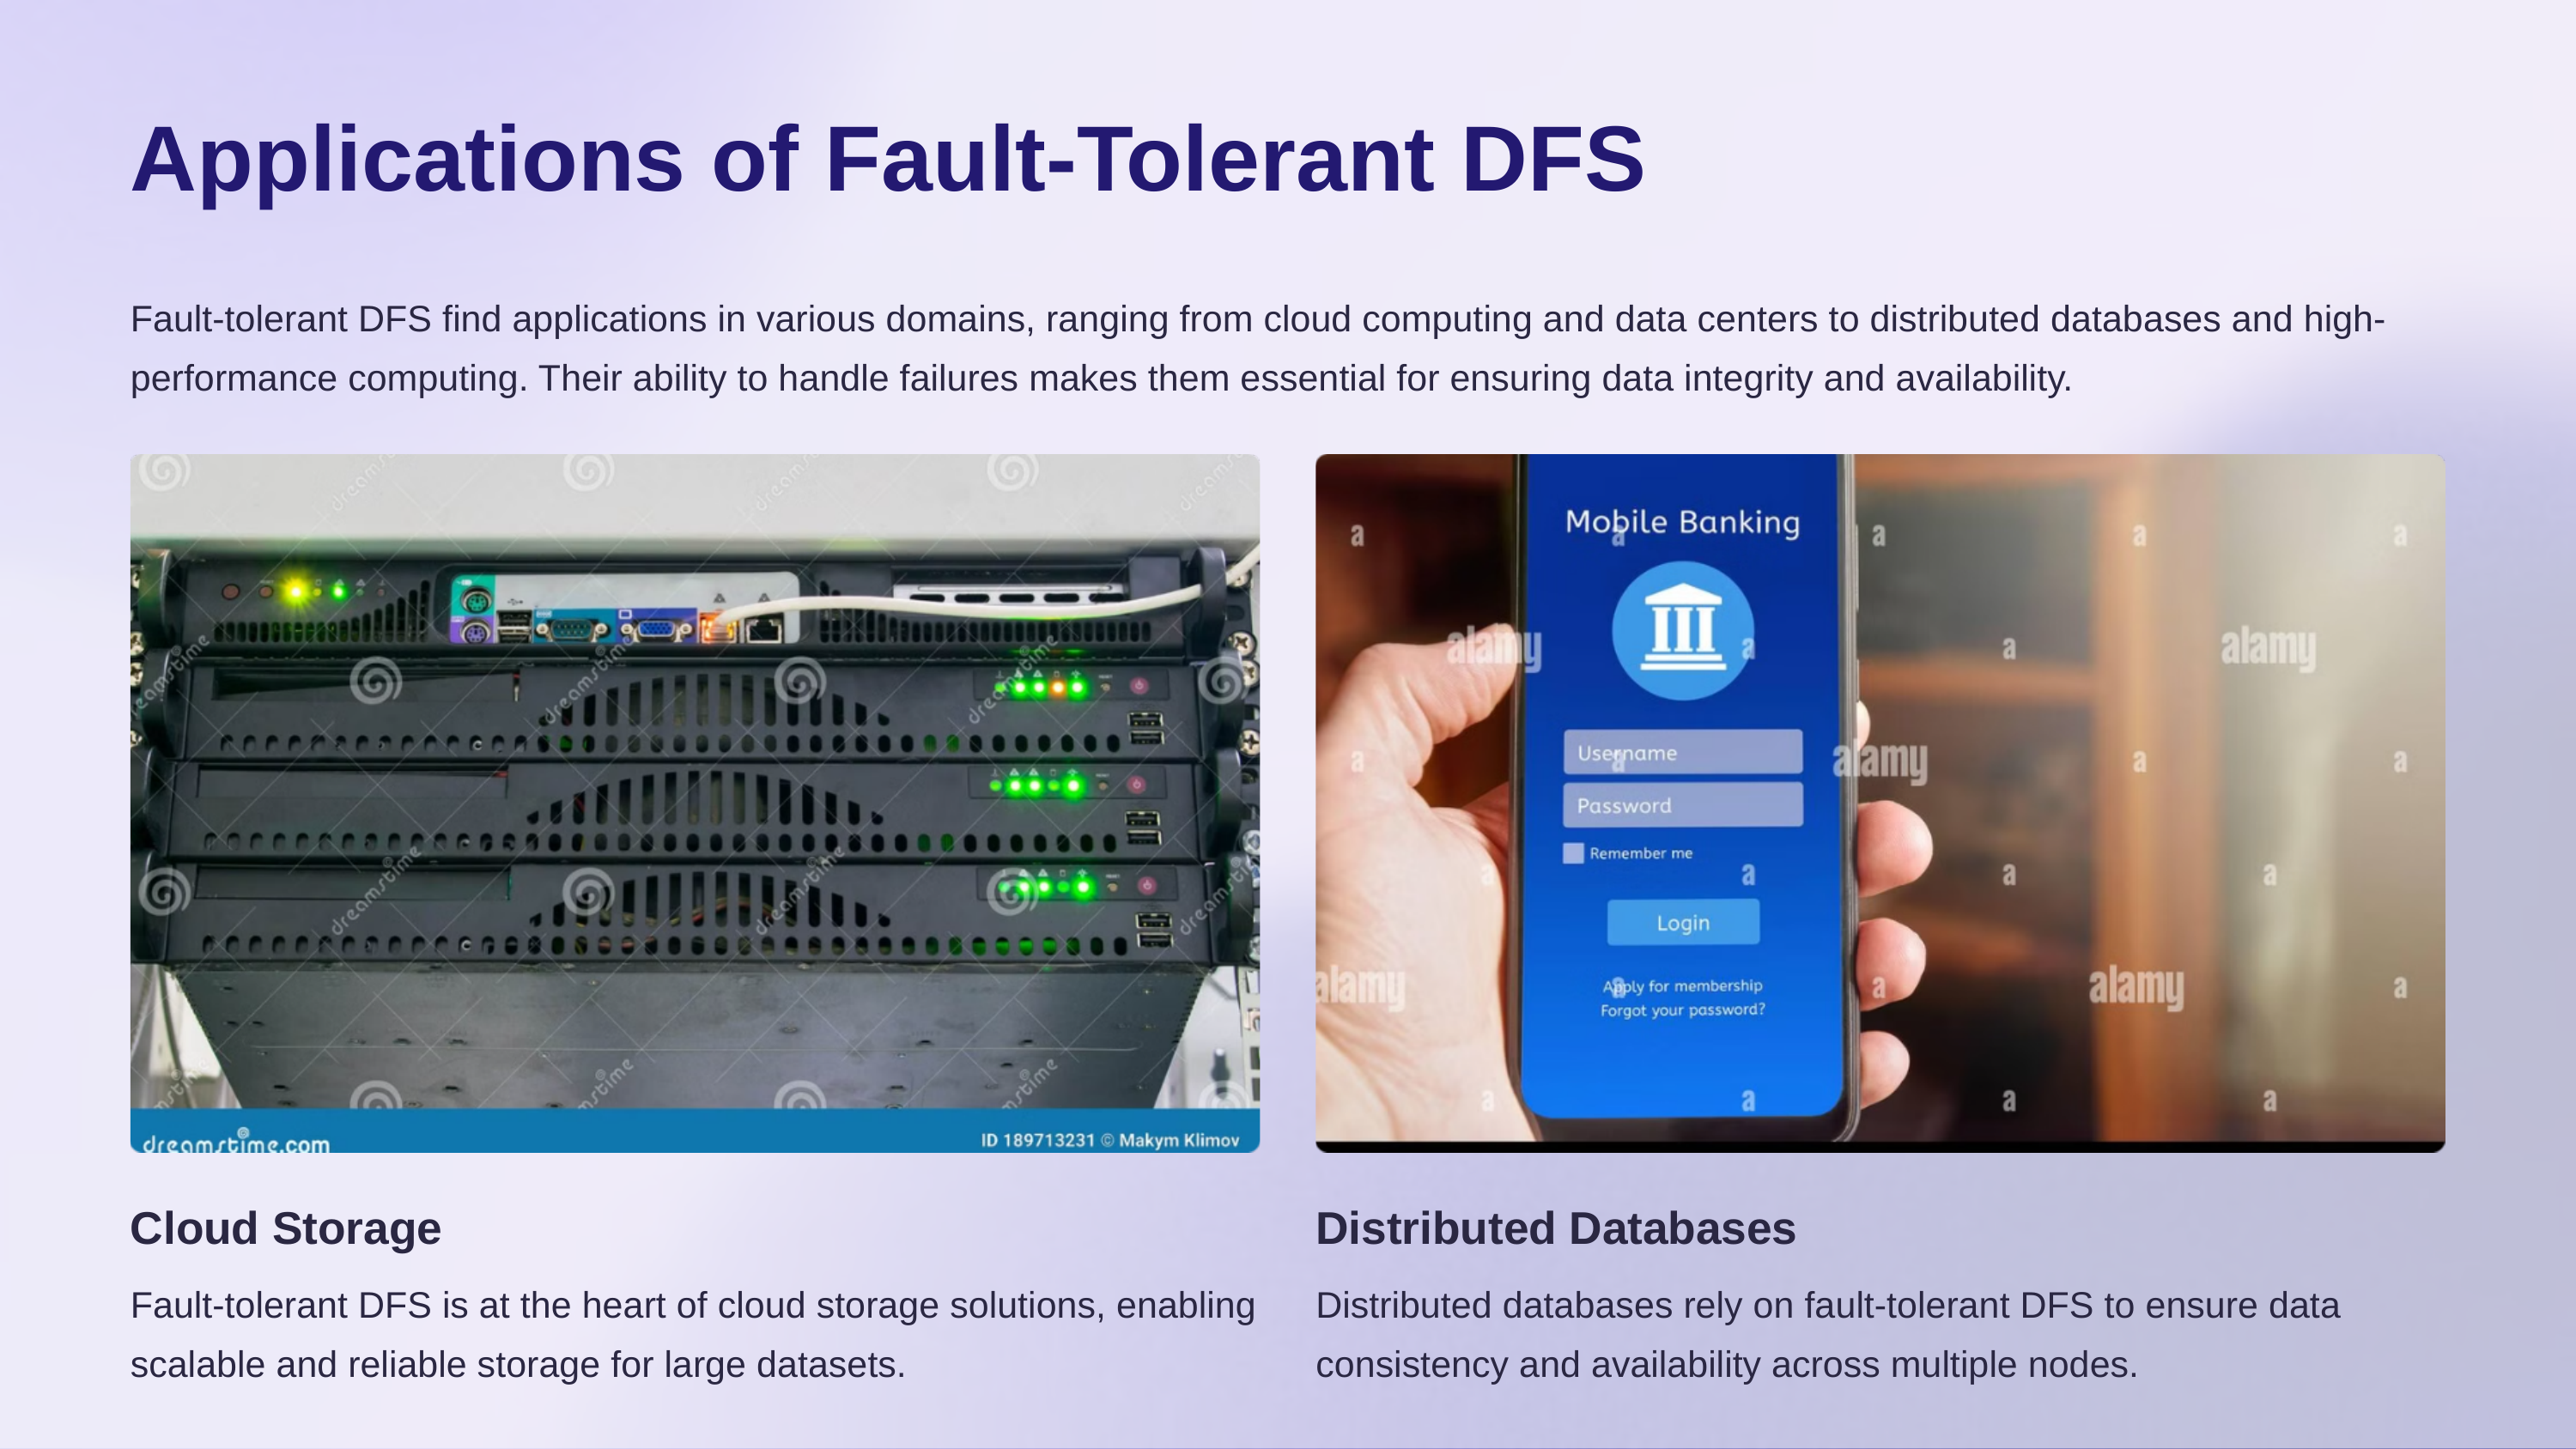

Applications of Fault-Tolerant DFS
Fault-tolerant DFS find applications in various domains, ranging from cloud computing and data centers to distributed databases and high-performance computing. Their ability to handle failures makes them essential for ensuring data integrity and availability.

Cloud Storage
Distributed Databases
Fault-tolerant DFS is at the heart of cloud storage solutions, enabling scalable and reliable storage for large datasets.
Distributed databases rely on fault-tolerant DFS to ensure data consistency and availability across multiple nodes.